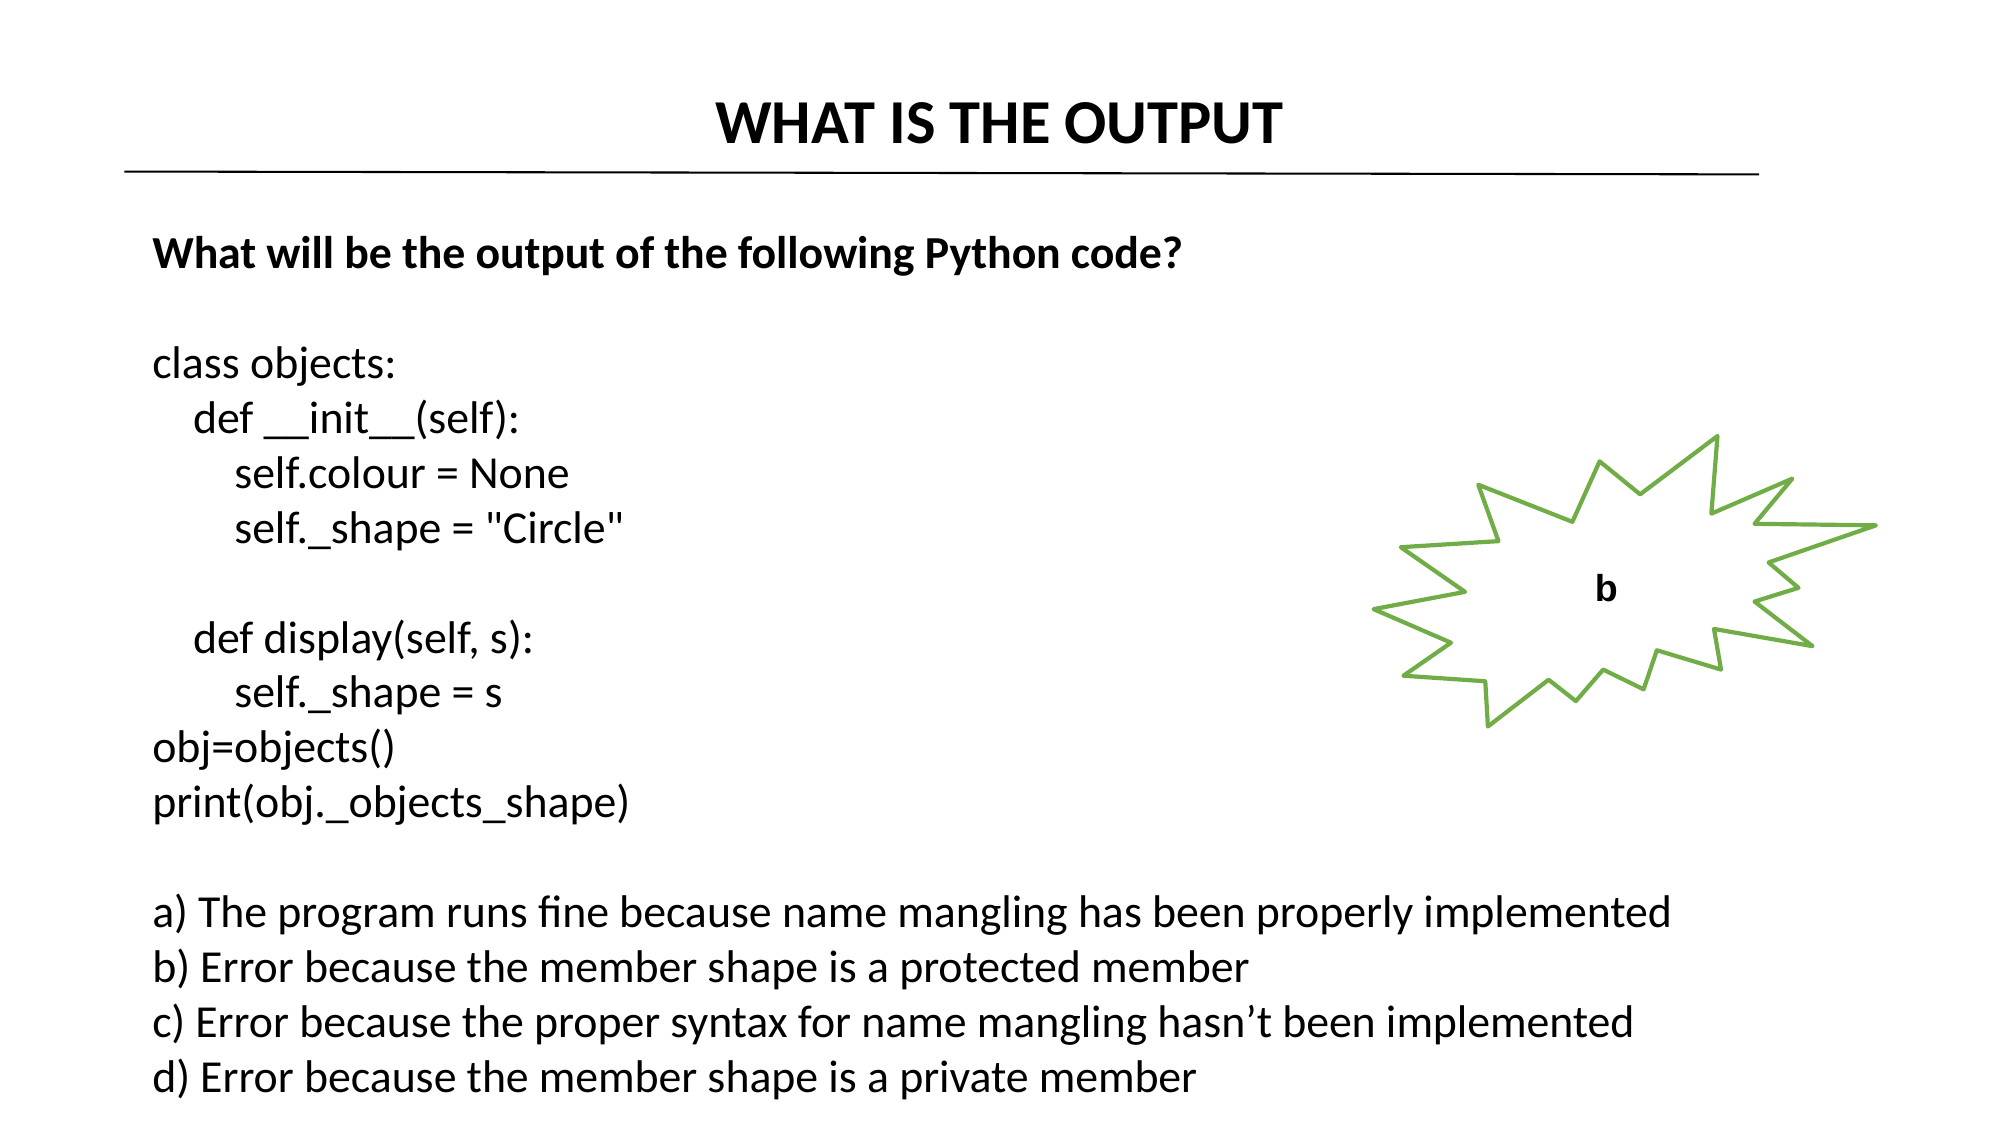

WHAT IS THE OUTPUT
What will be the output of the following Python code?

class objects:
    def __init__(self):
        self.colour = None
        self._shape = "Circle"

    def display(self, s):
        self._shape = s
obj=objects()
print(obj._objects_shape)

a) The program runs fine because name mangling has been properly implemented
b) Error because the member shape is a protected member
c) Error because the proper syntax for name mangling hasn’t been implemented
d) Error because the member shape is a private member
b